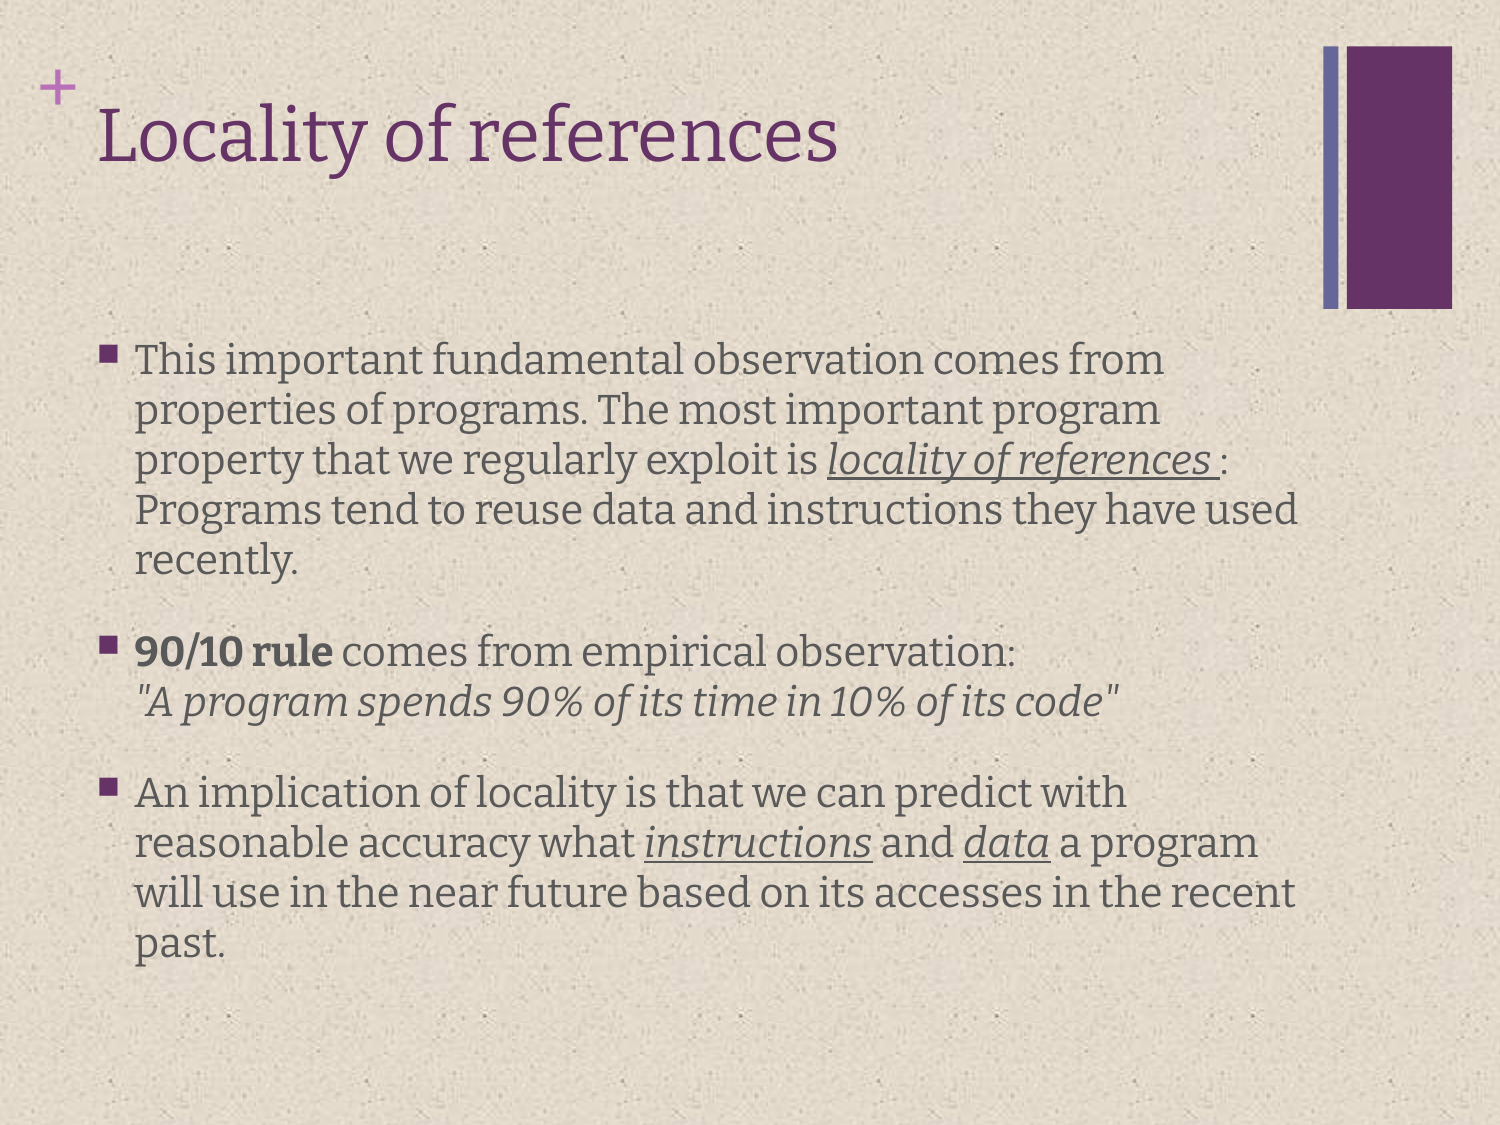

# Locality of references
This important fundamental observation comes from properties of programs. The most important program property that we regularly exploit is locality of references : Programs tend to reuse data and instructions they have used recently.
90/10 rule comes from empirical observation:
"A program spends 90% of its time in 10% of its code"
An implication of locality is that we can predict with reasonable accuracy what instructions and data a program will use in the near future based on its accesses in the recent past.